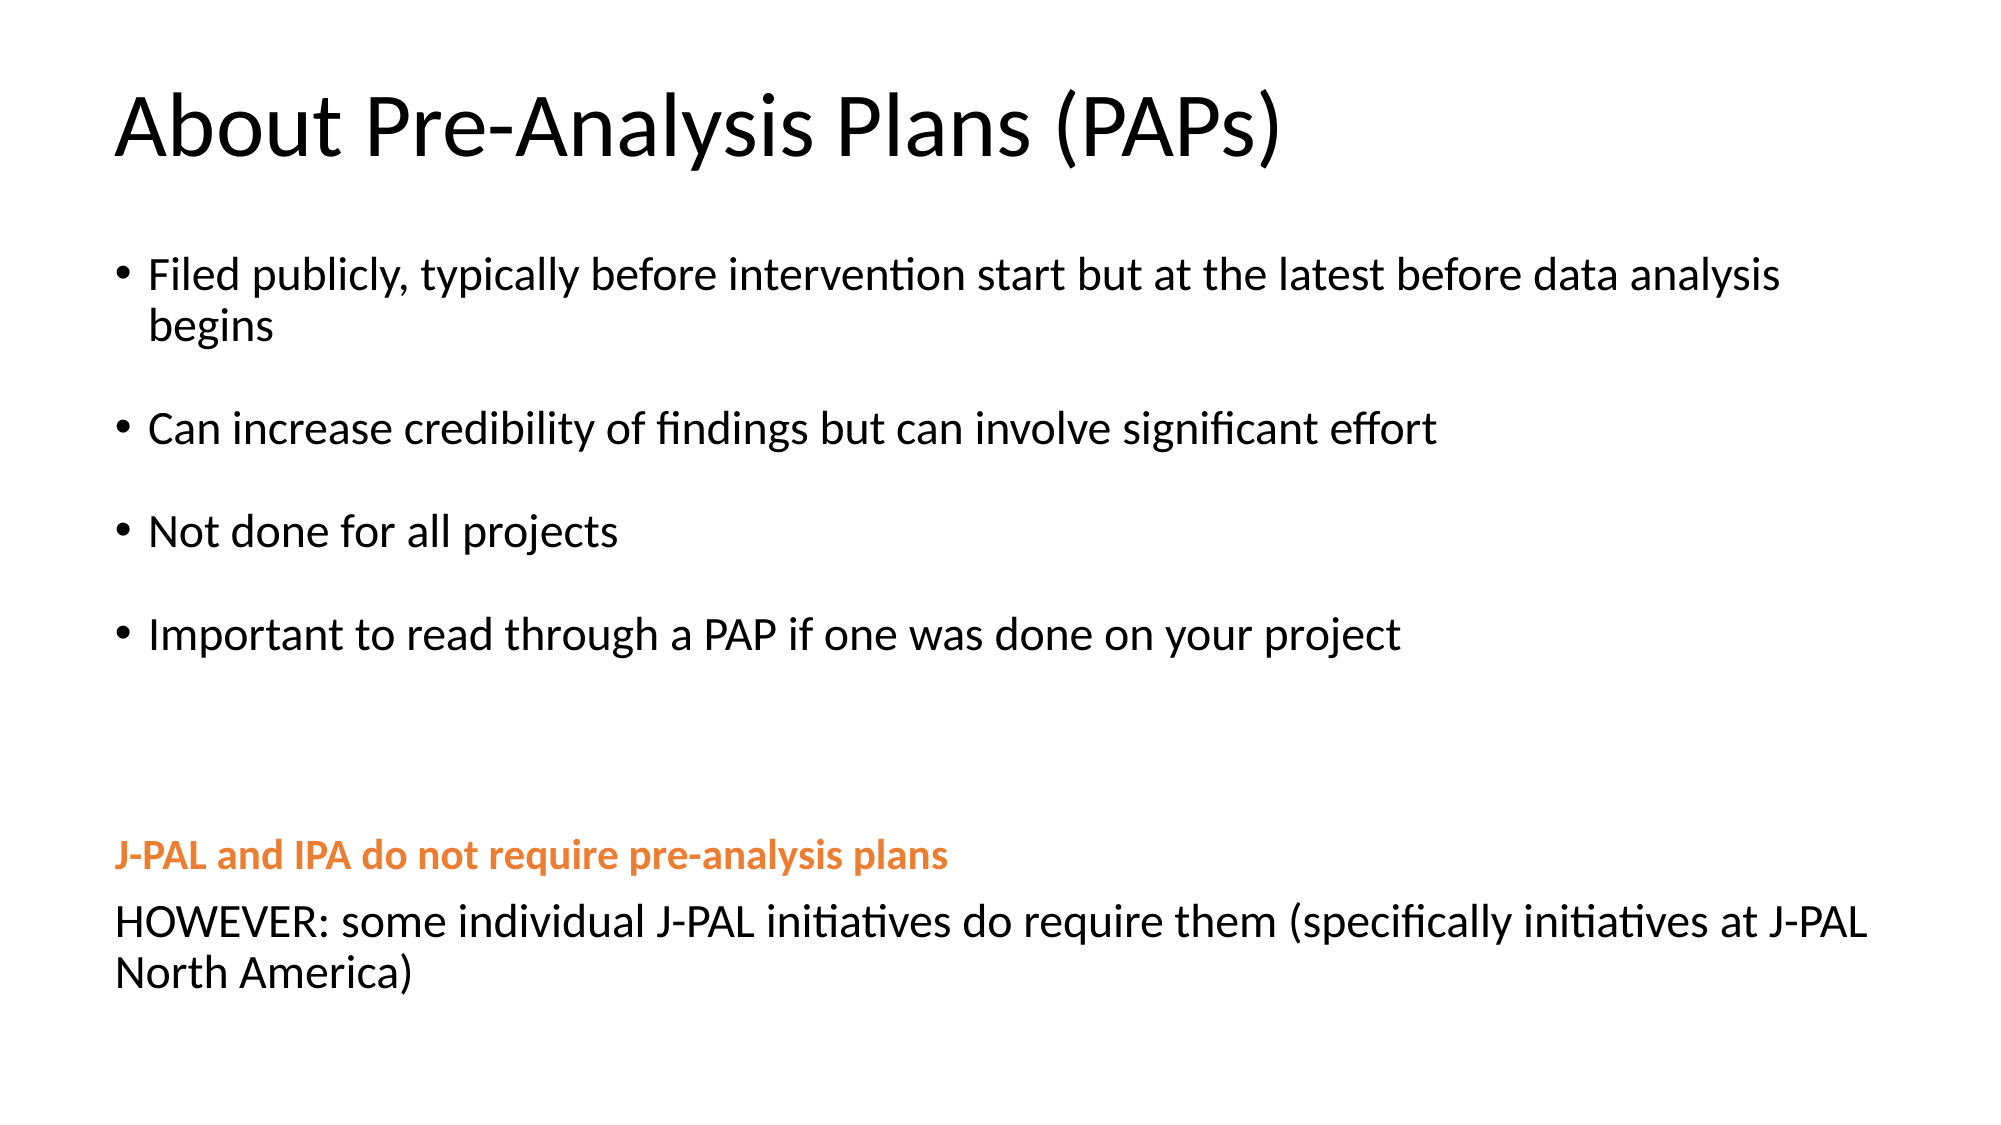

# About Pre-Analysis Plans (PAPs)
Filed publicly, typically before intervention start but at the latest before data analysis begins

Can increase credibility of findings but can involve significant effort

Not done for all projects

Important to read through a PAP if one was done on your project

J-PAL and IPA do not require pre-analysis plans
HOWEVER: some individual J-PAL initiatives do require them (specifically initiatives at J-PAL North America)